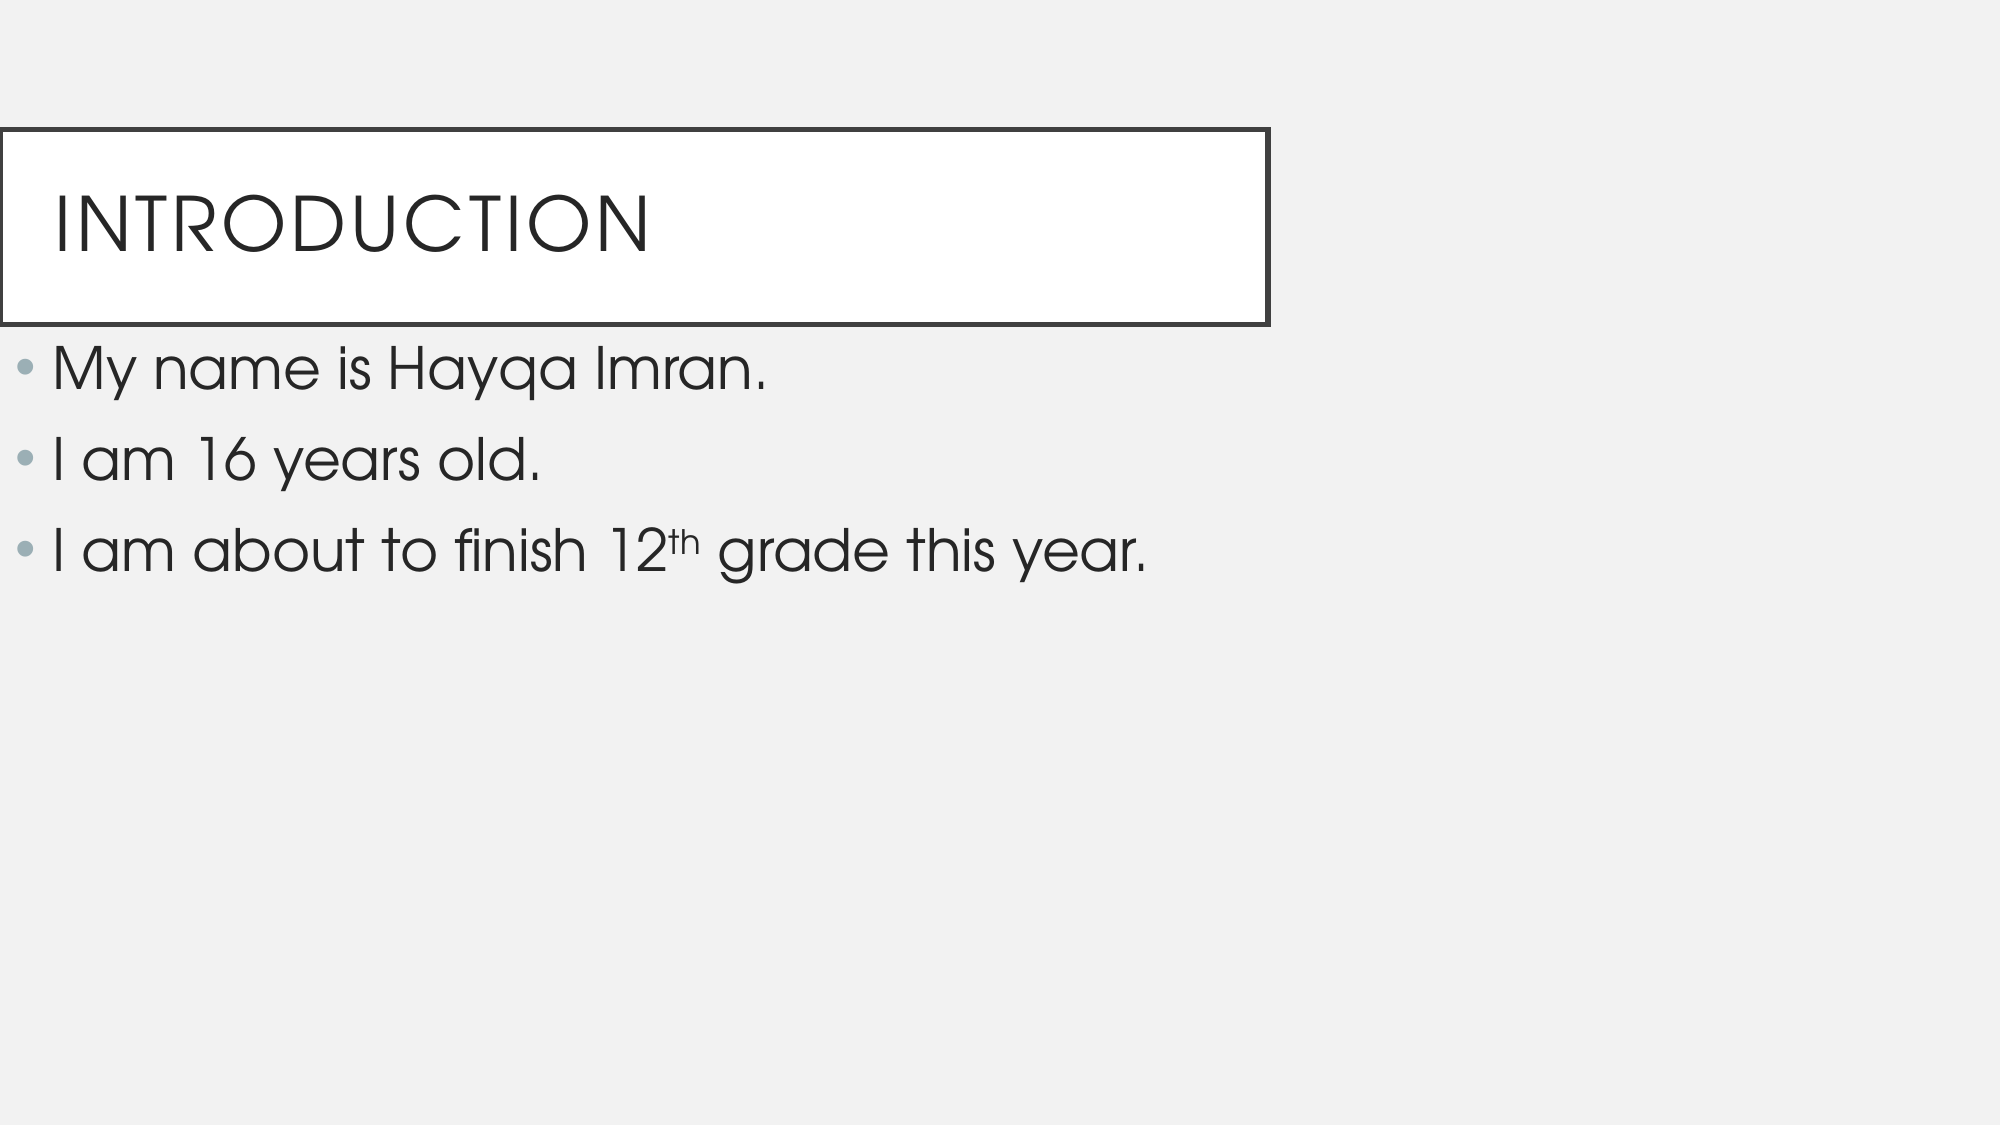

# introduction
My name is Hayqa Imran.
I am 16 years old.
I am about to finish 12th grade this year.